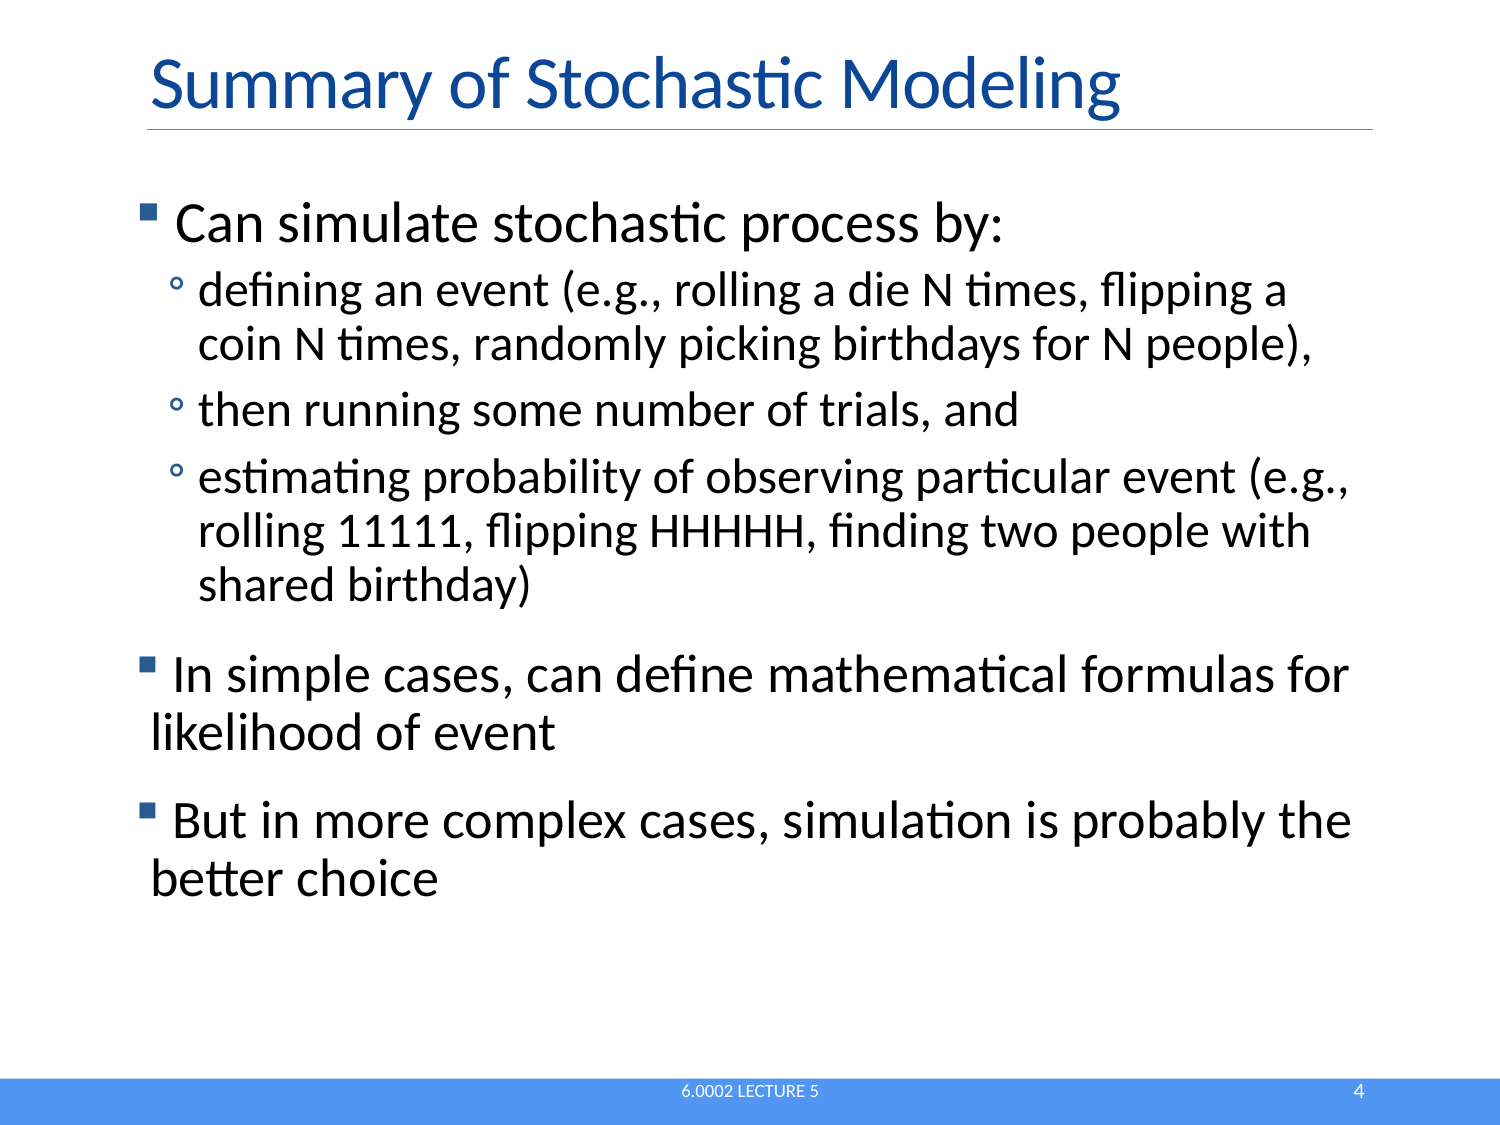

# Summary of Stochastic Modeling
 Can simulate stochastic process by:
defining an event (e.g., rolling a die N times, flipping a coin N times, randomly picking birthdays for N people),
then running some number of trials, and
estimating probability of observing particular event (e.g., rolling 11111, flipping HHHHH, finding two people with shared birthday)
 In simple cases, can define mathematical formulas for likelihood of event
 But in more complex cases, simulation is probably the better choice
6.0002 Lecture 5
4